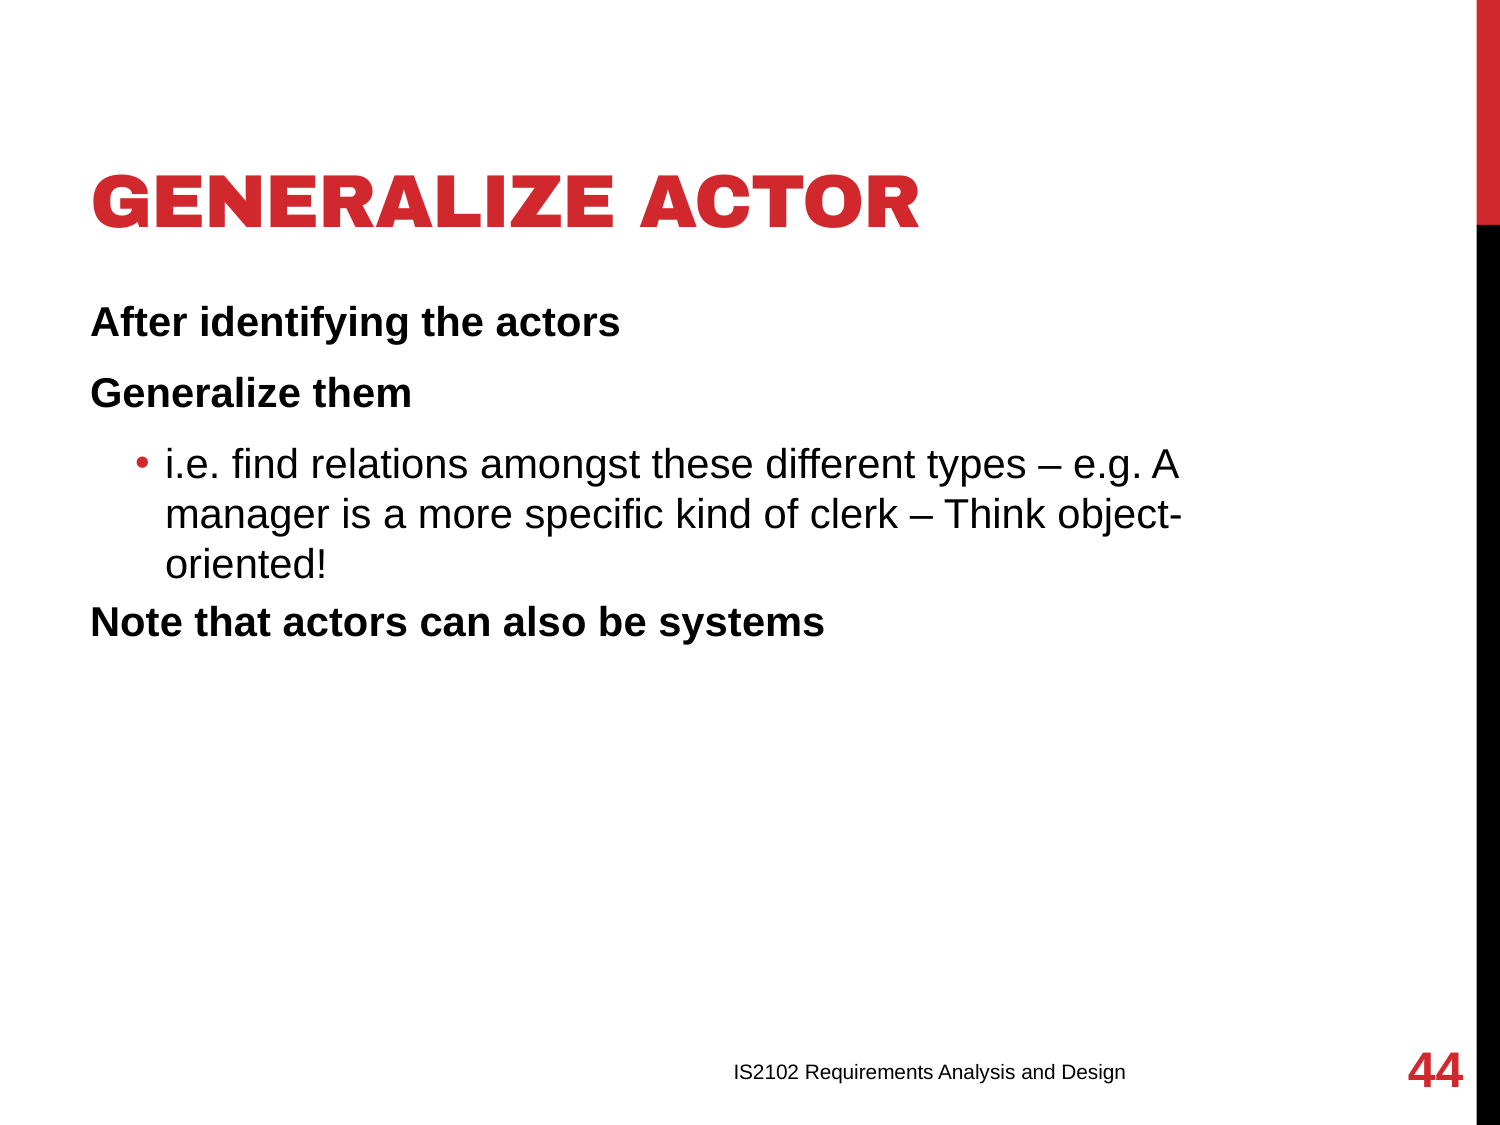

# Generalize Actor
After identifying the actors
Generalize them
i.e. find relations amongst these different types – e.g. A manager is a more specific kind of clerk – Think object-oriented!
Note that actors can also be systems
44
IS2102 Requirements Analysis and Design